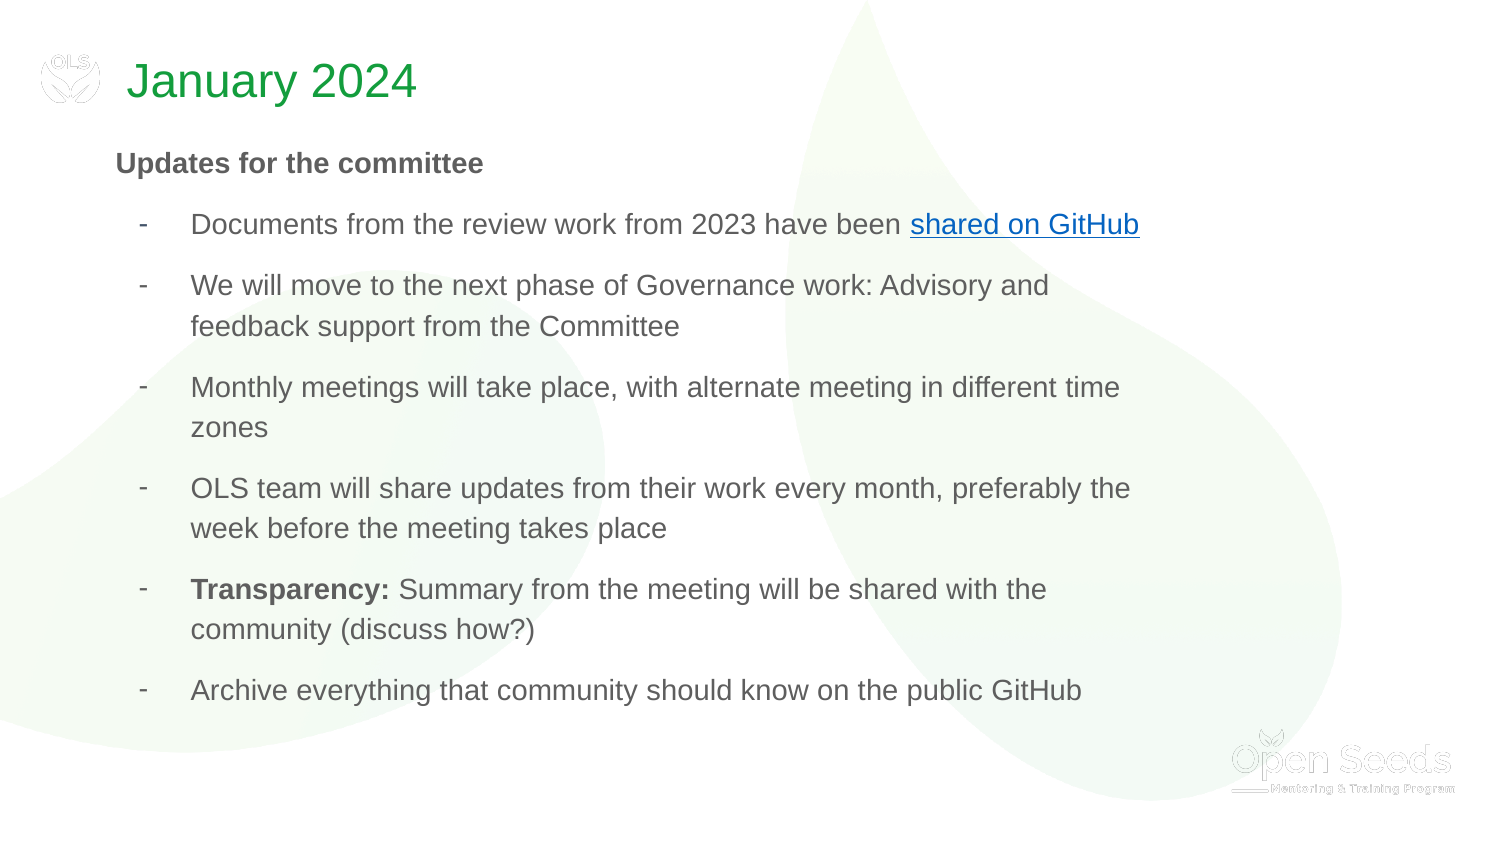

# January 2024
Updates for the committee
Documents from the review work from 2023 have been shared on GitHub
We will move to the next phase of Governance work: Advisory and feedback support from the Committee
Monthly meetings will take place, with alternate meeting in different time zones
OLS team will share updates from their work every month, preferably the week before the meeting takes place
Transparency: Summary from the meeting will be shared with the community (discuss how?)
Archive everything that community should know on the public GitHub